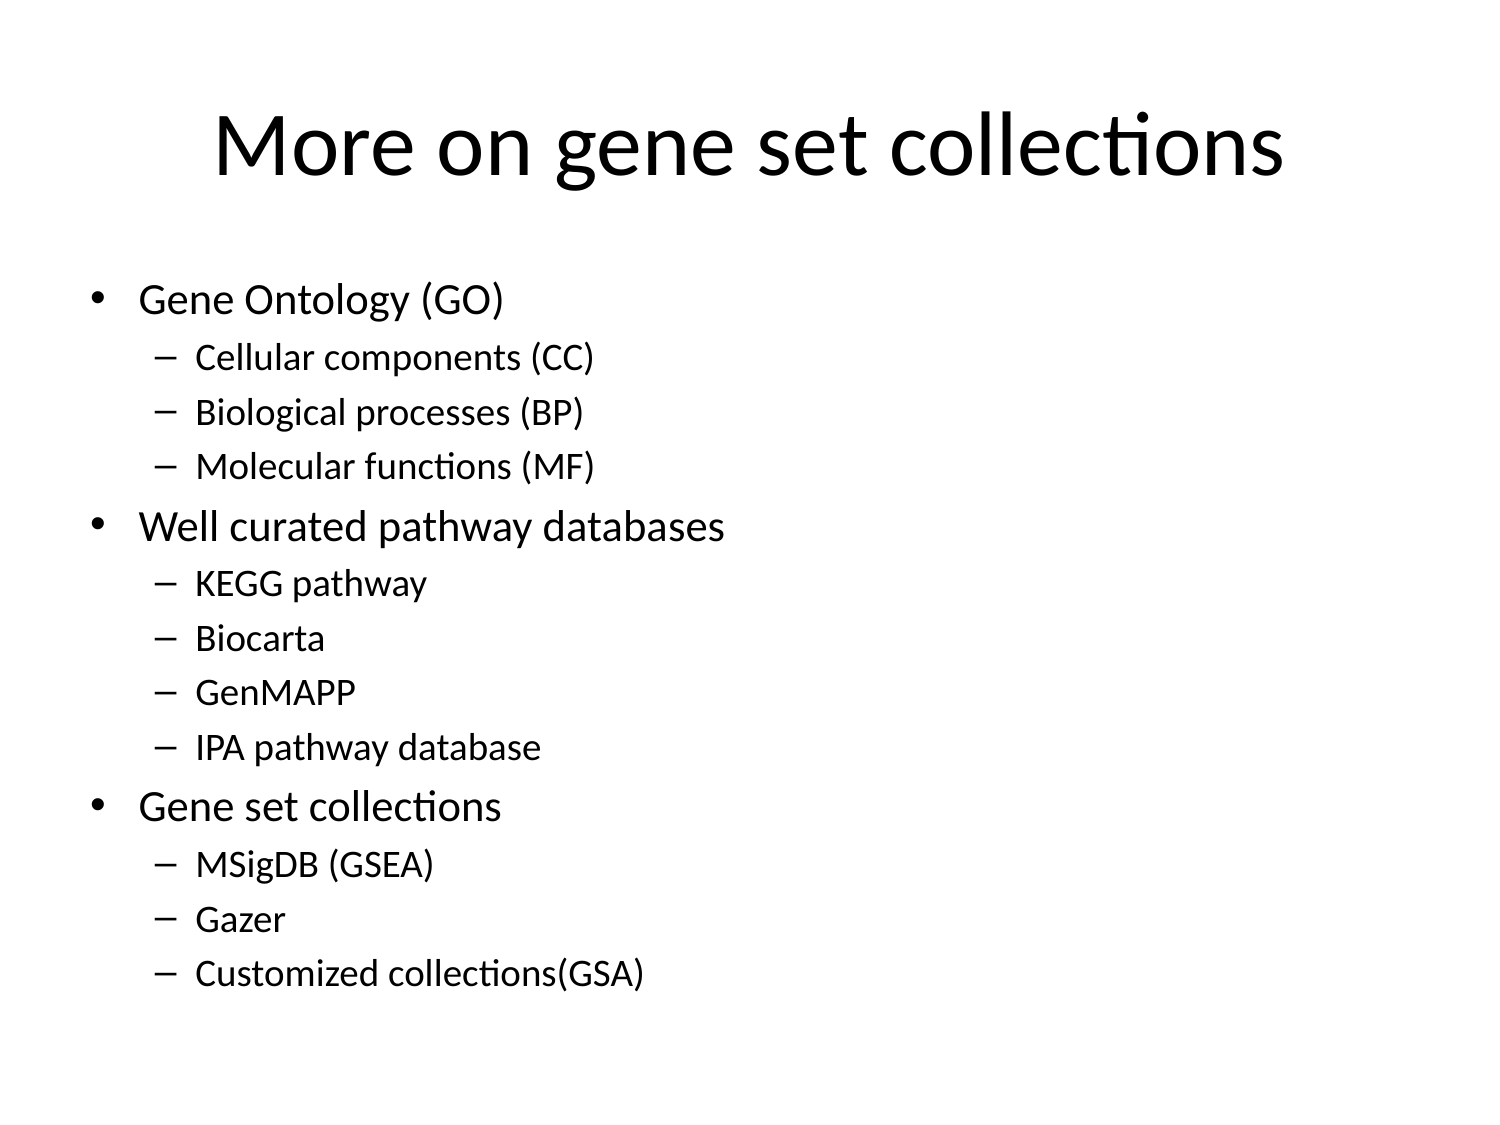

# More on gene set collections
Gene Ontology (GO)
Cellular components (CC)
Biological processes (BP)
Molecular functions (MF)
Well curated pathway databases
KEGG pathway
Biocarta
GenMAPP
IPA pathway database
Gene set collections
MSigDB (GSEA)
Gazer
Customized collections(GSA)